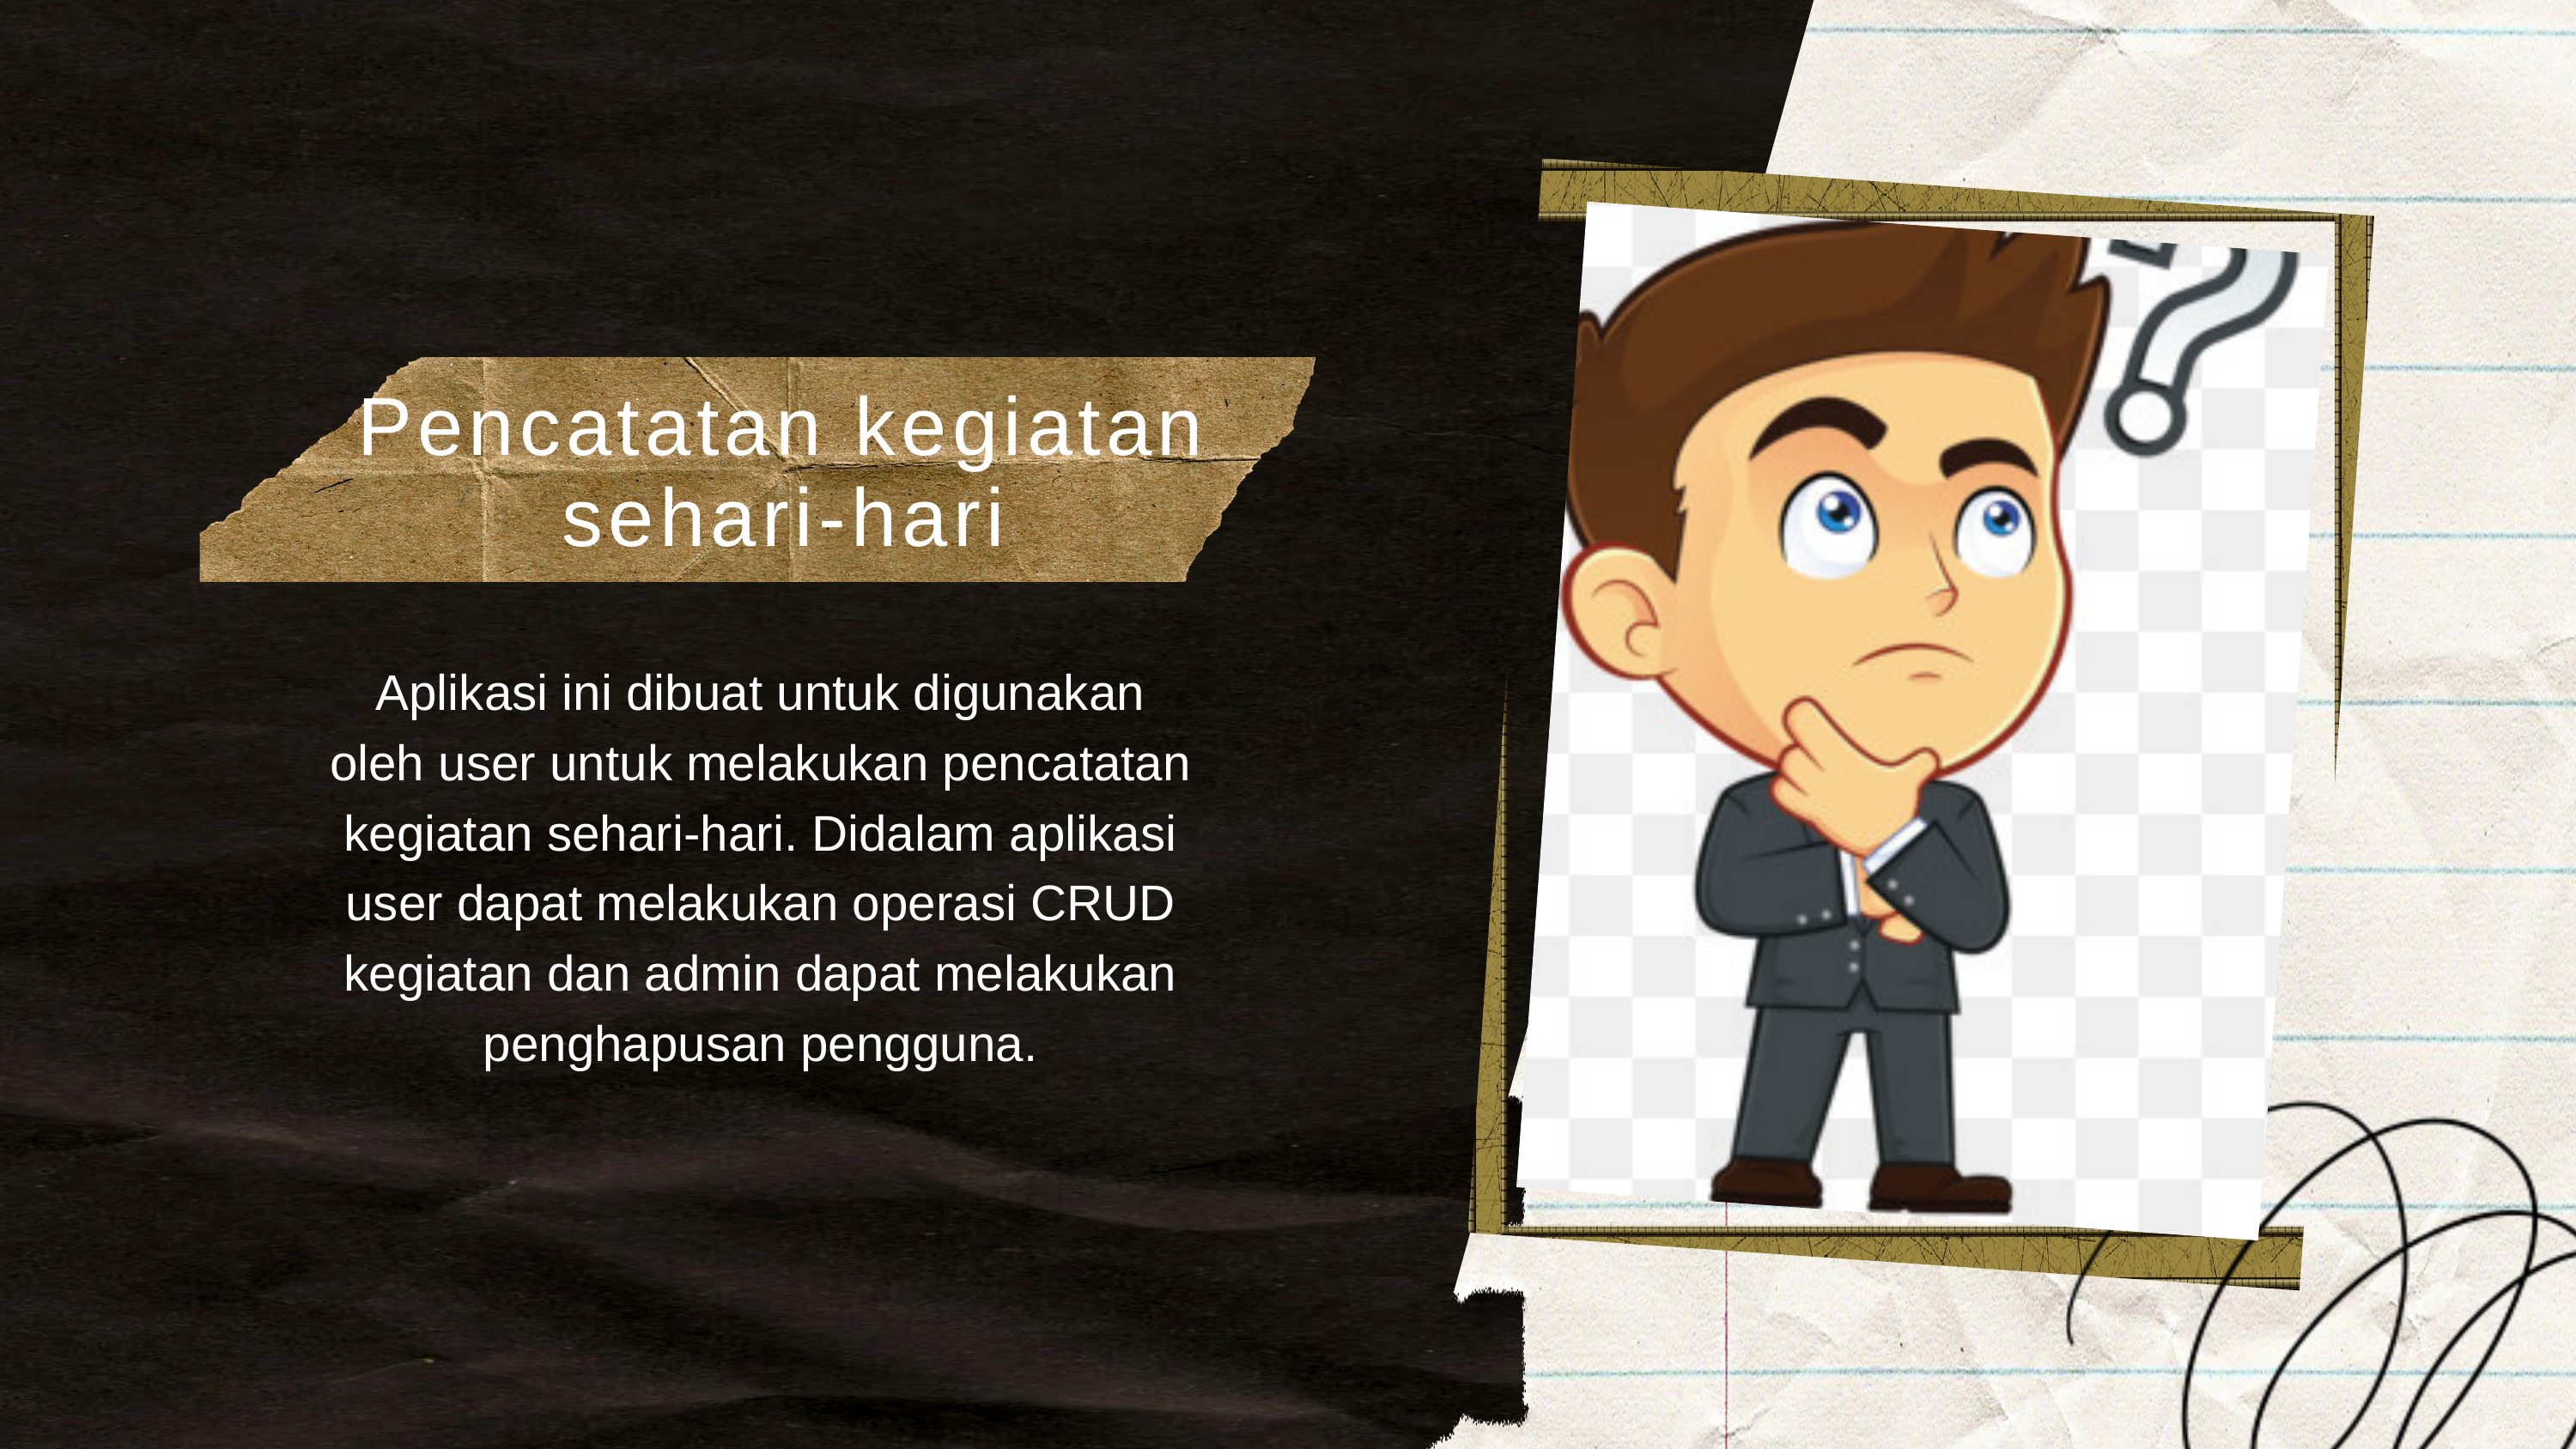

Pencatatan kegiatan sehari-hari
Aplikasi ini dibuat untuk digunakan oleh user untuk melakukan pencatatan kegiatan sehari-hari. Didalam aplikasi user dapat melakukan operasi CRUD kegiatan dan admin dapat melakukan penghapusan pengguna.